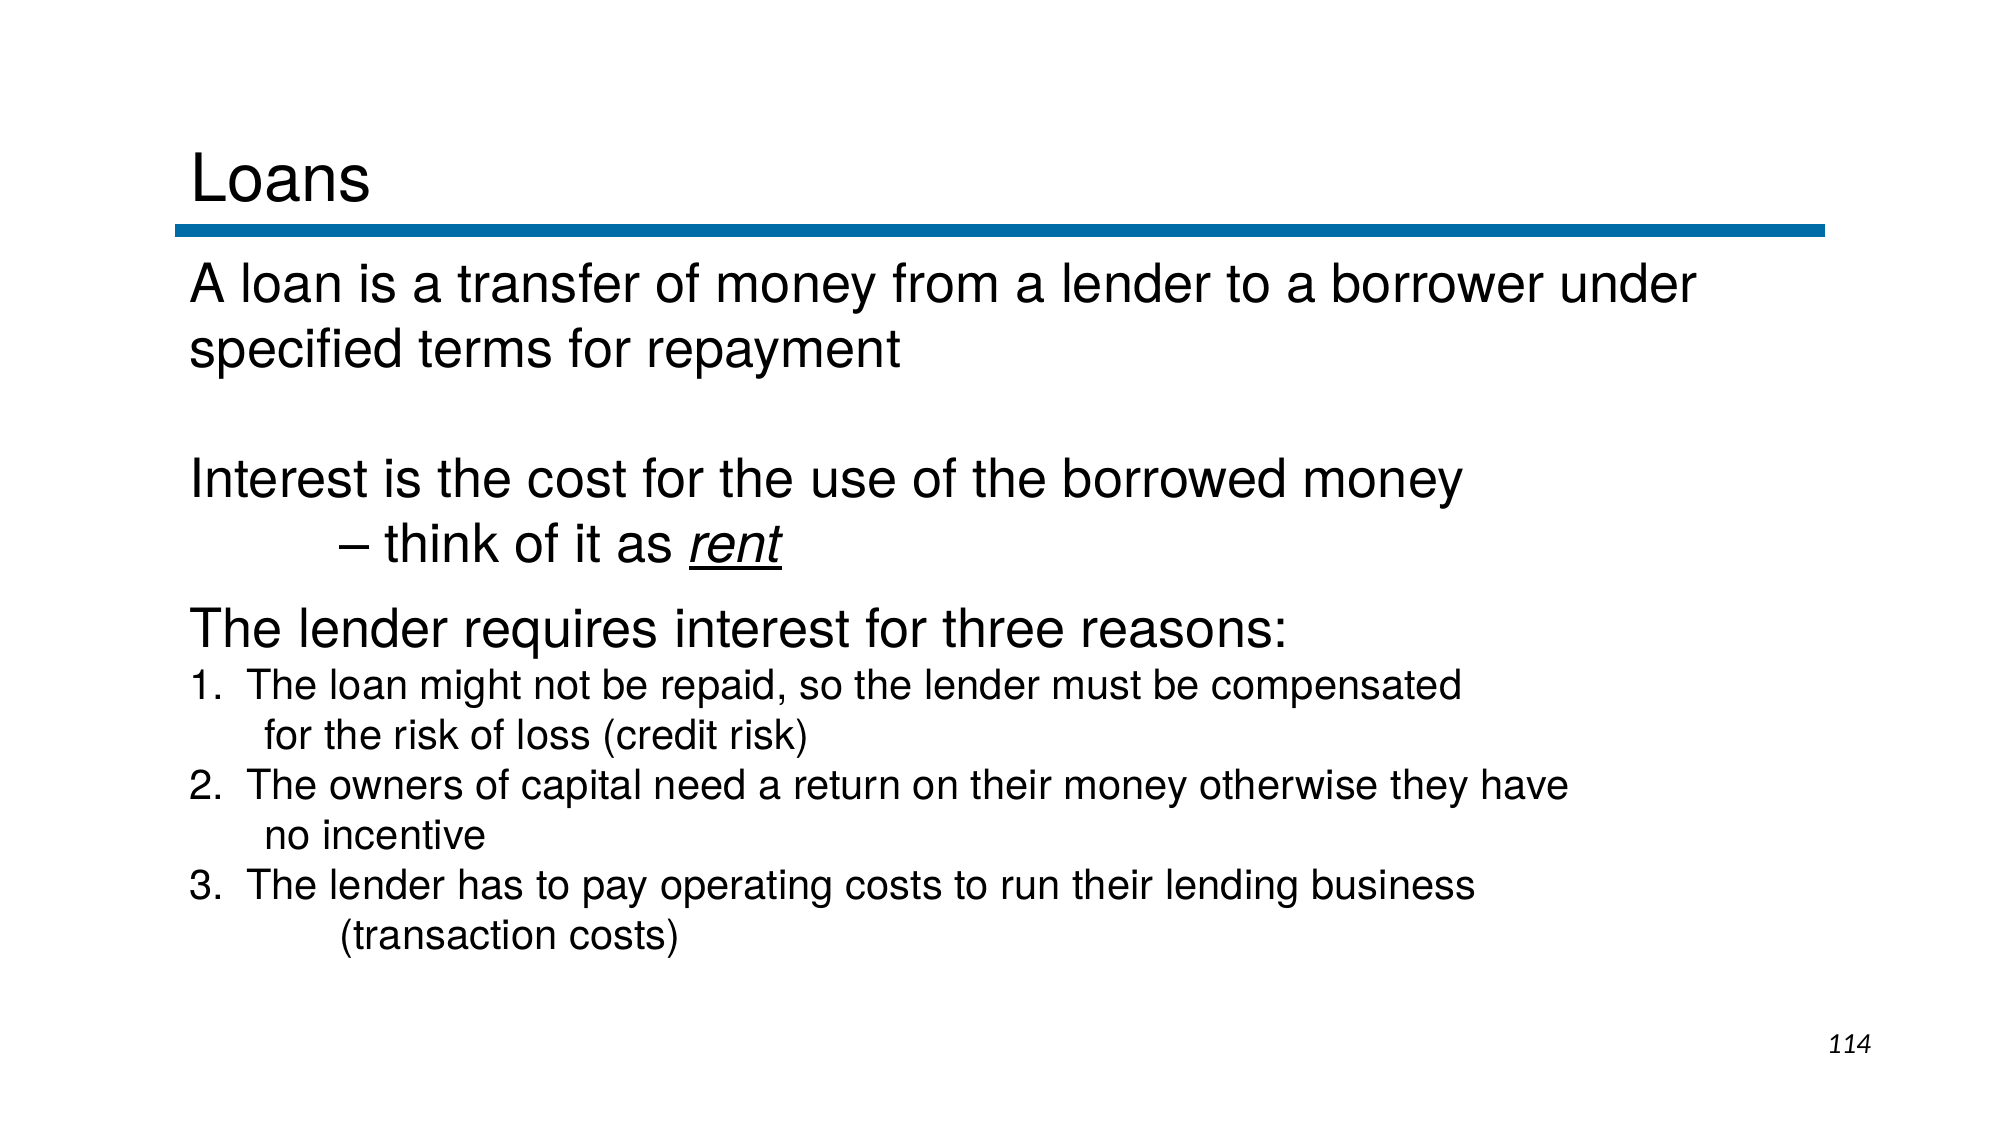

Loans
A loan is a transfer of money from a lender to a borrower under
specified terms for repayment

Interest is the cost for the use of the borrowed money
	– think of it as rent

The lender requires interest for three reasons:
The loan might not be repaid, so the lender must be compensated
for the risk of loss (credit risk)
The owners of capital need a return on their money otherwise they have
no incentive
The lender has to pay operating costs to run their lending business
	(transaction costs)